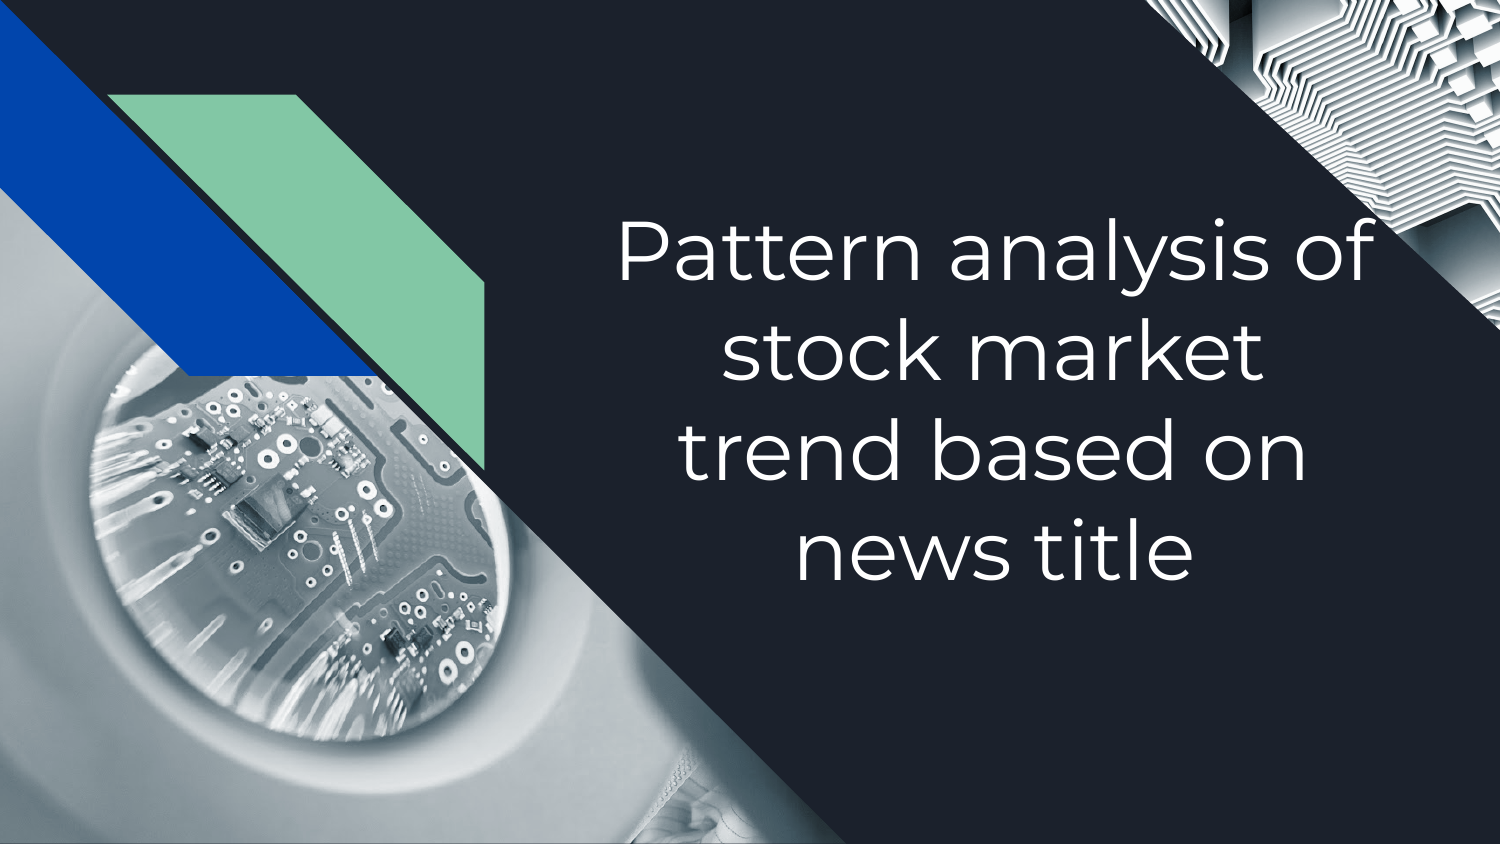

# Pattern analysis of stock market trend based on news title